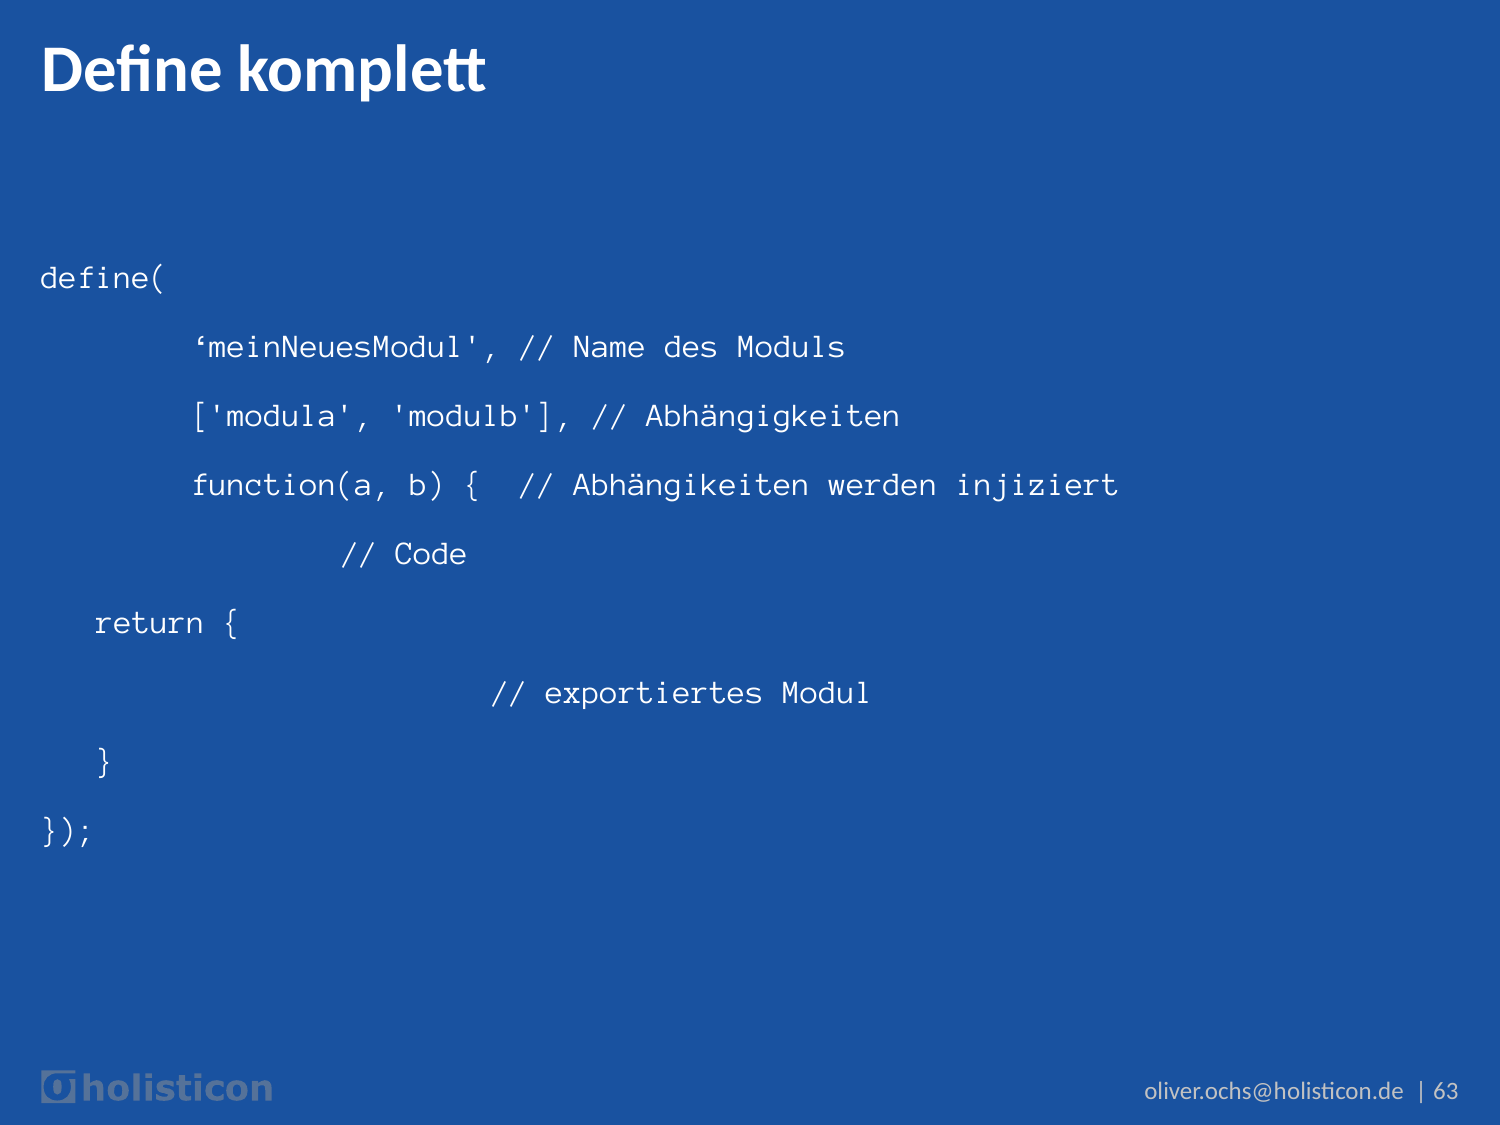

# Define komplett
define(
	‘meinNeuesModul', // Name des Moduls
	['modula', 'modulb'], // Abhängigkeiten
	function(a, b) {  // Abhängikeiten werden injiziert
		// Code
   return {
			// exportiertes Modul
   }
});